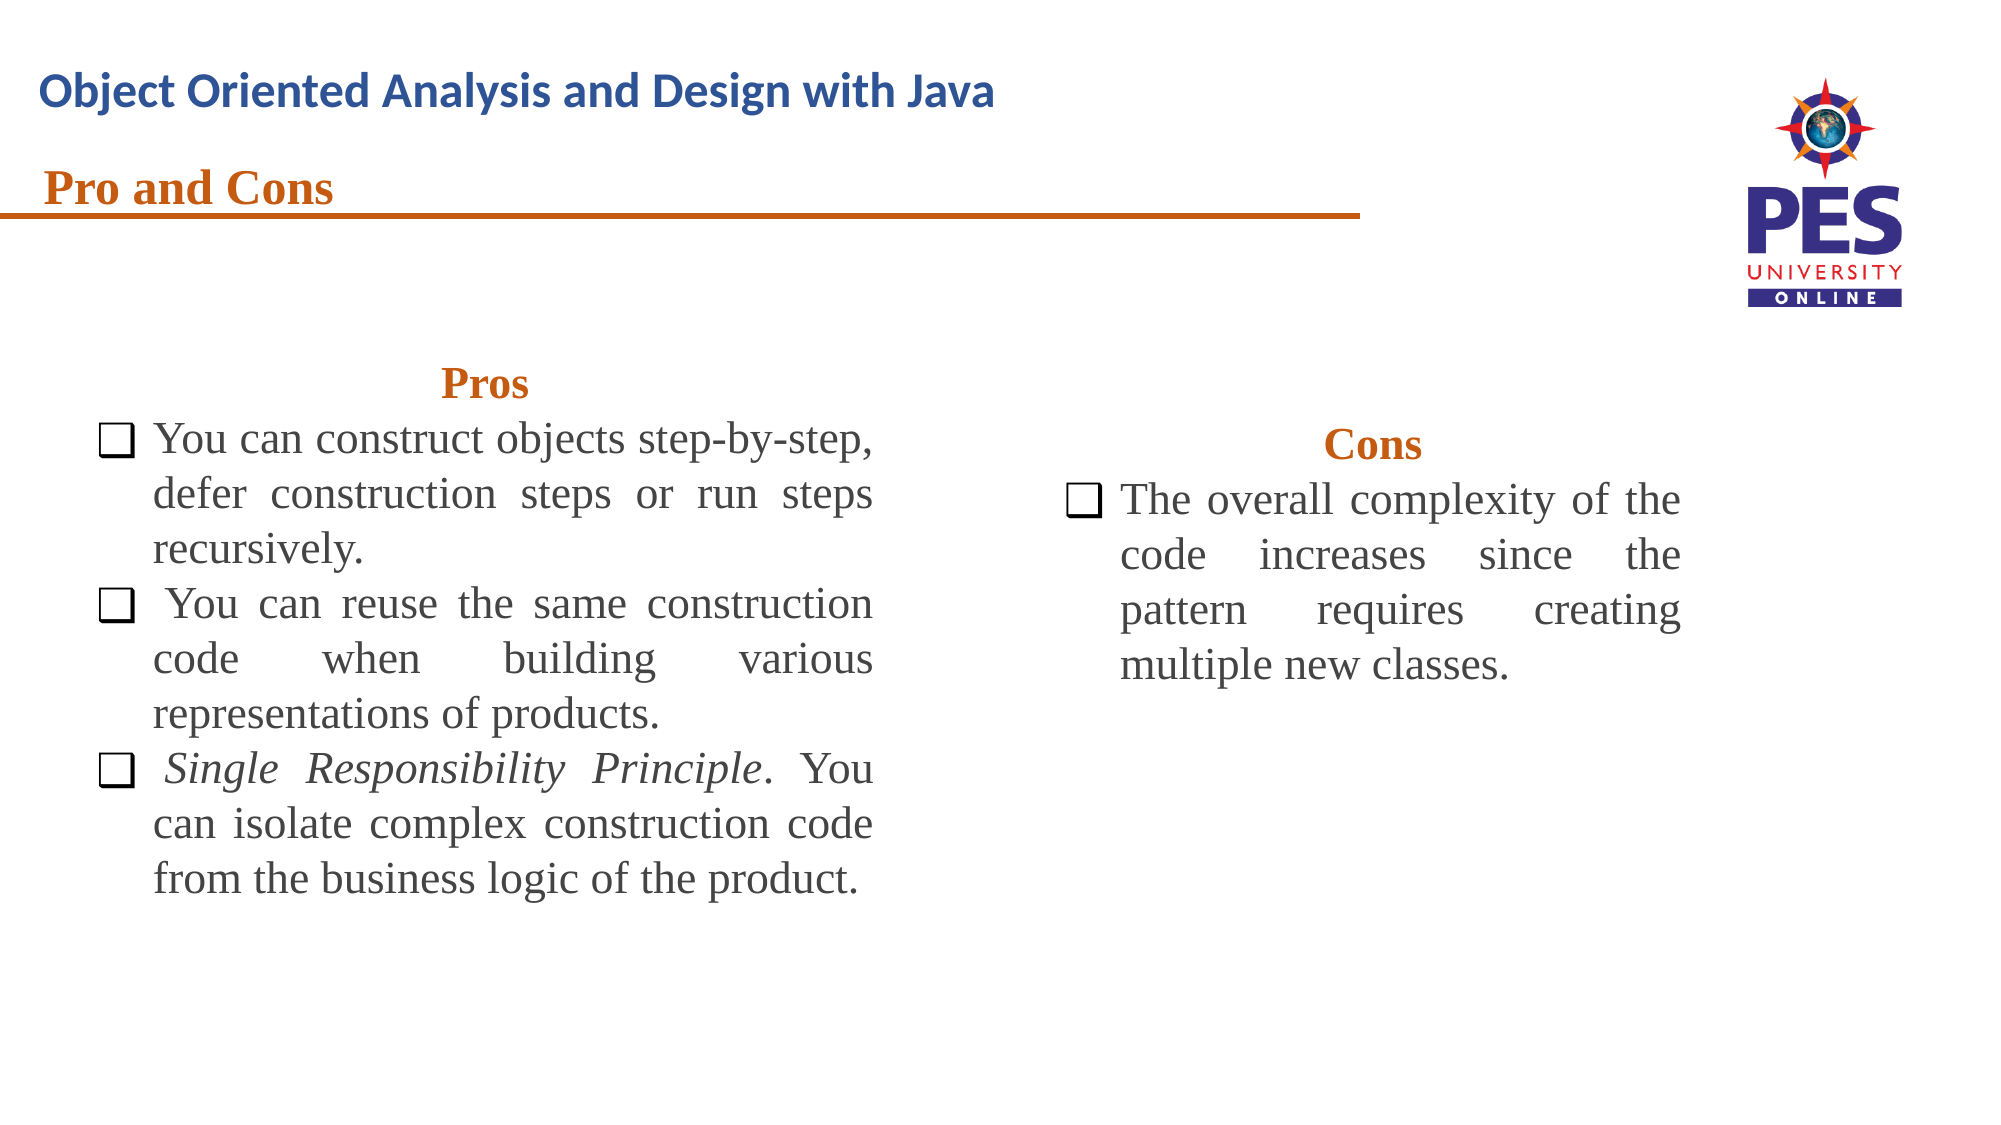

Pro and Cons
Pros
You can construct objects step-by-step, defer construction steps or run steps recursively.
 You can reuse the same construction code when building various representations of products.
 Single Responsibility Principle. You can isolate complex construction code from the business logic of the product.

Cons
The overall complexity of the code increases since the pattern requires creating multiple new classes.